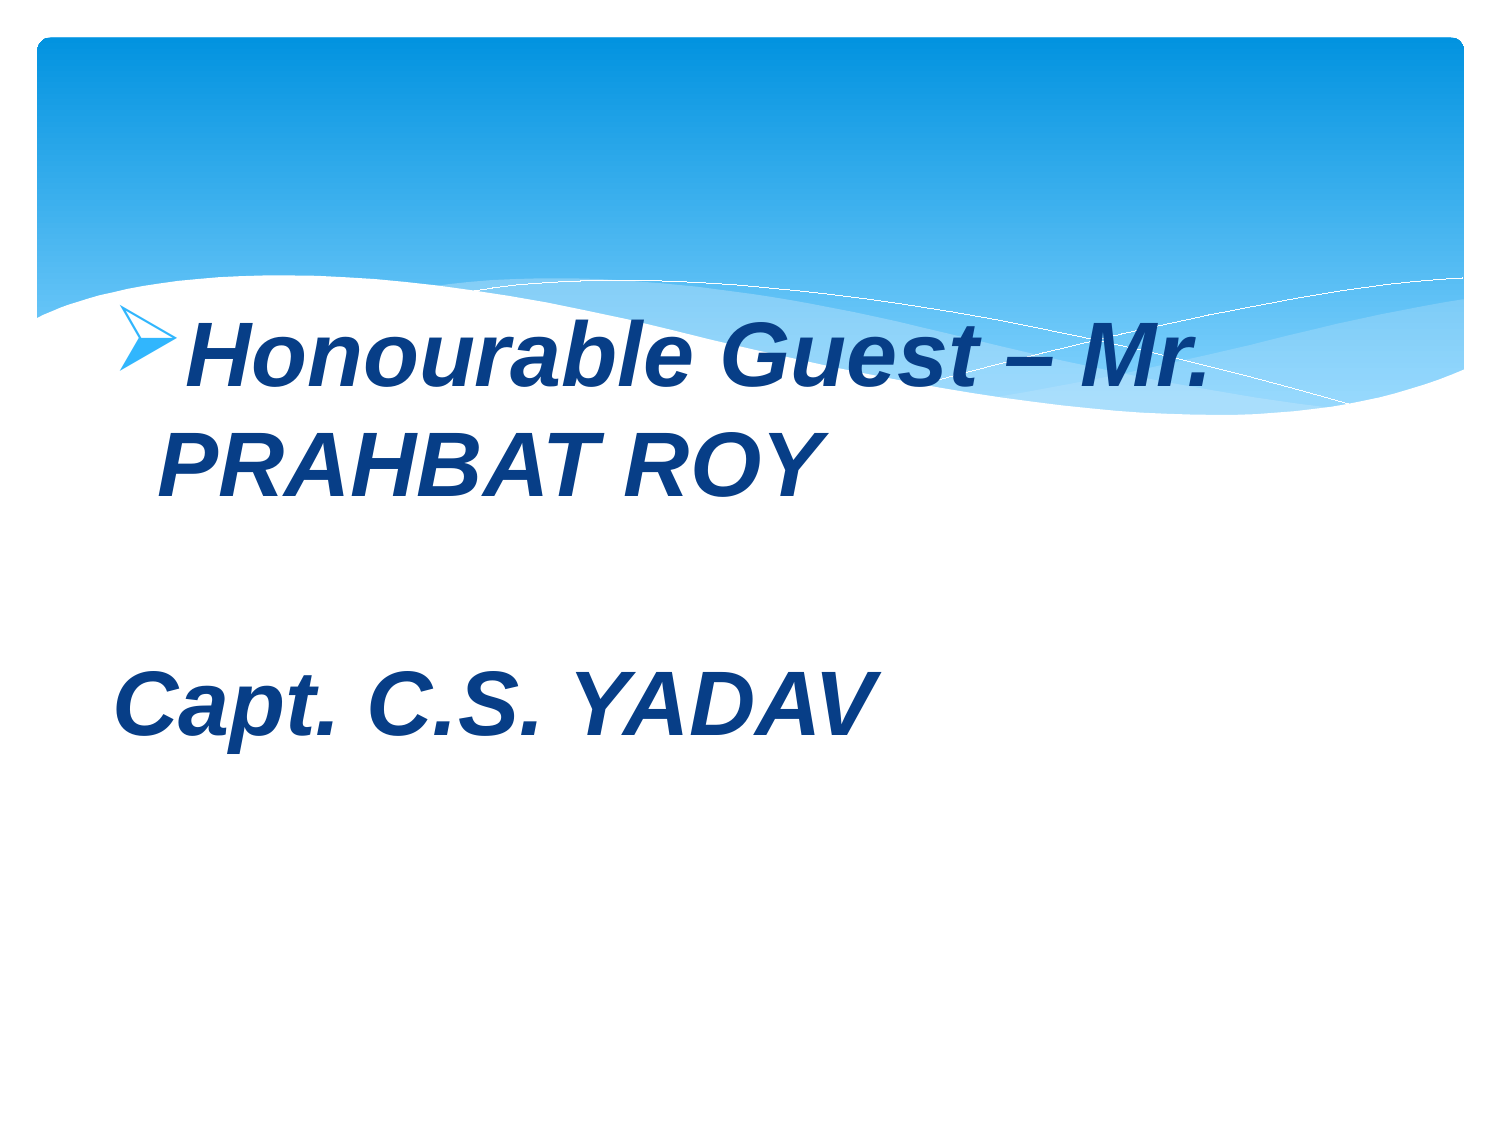

#
Honourable Guest – Mr. PRAHBAT ROY
                                       Capt. C.S. YADAV